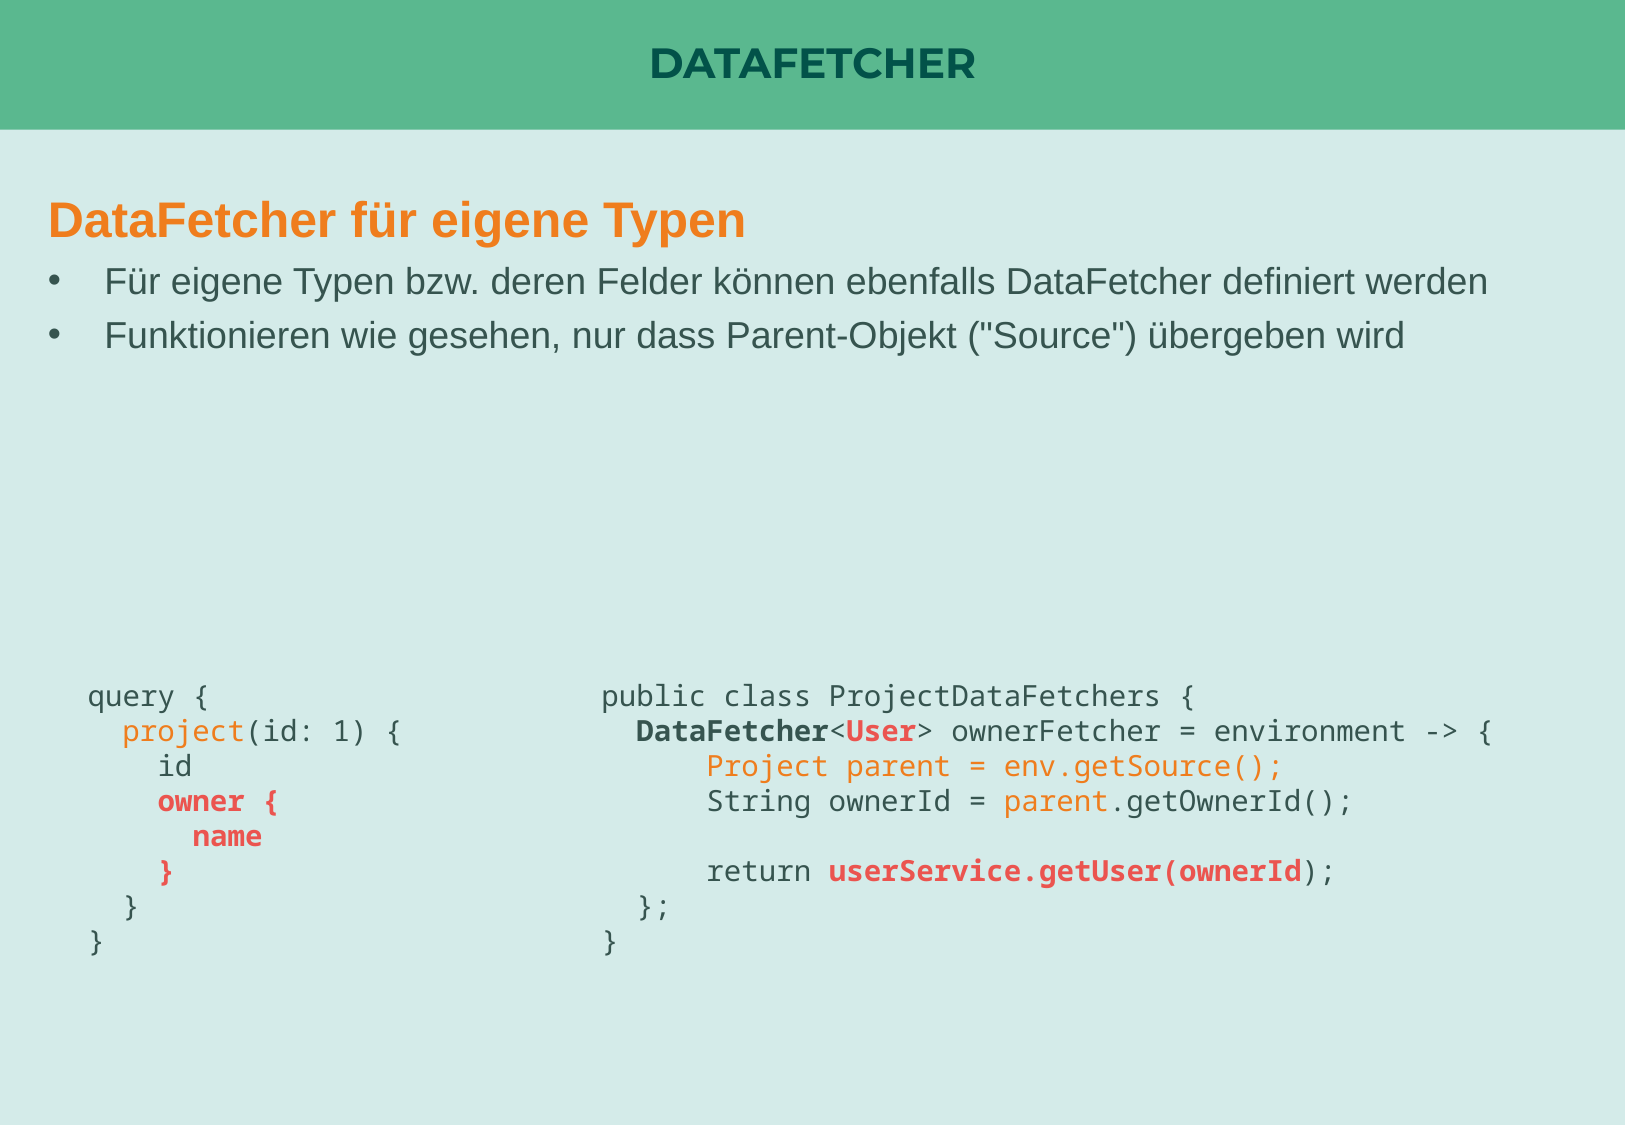

# DataFetcher
DataFetcher für eigene Typen
Für eigene Typen bzw. deren Felder können ebenfalls DataFetcher definiert werden
Funktionieren wie gesehen, nur dass Parent-Objekt ("Source") übergeben wird

query {
  project(id: 1) {
    id
    owner {
      name
    }
  }
}
public class ProjectDataFetchers {
  DataFetcher<User> ownerFetcher = environment -> {
      Project parent = env.getSource();
      String ownerId = parent.getOwnerId();

      return userService.getUser(ownerId);
  };
}